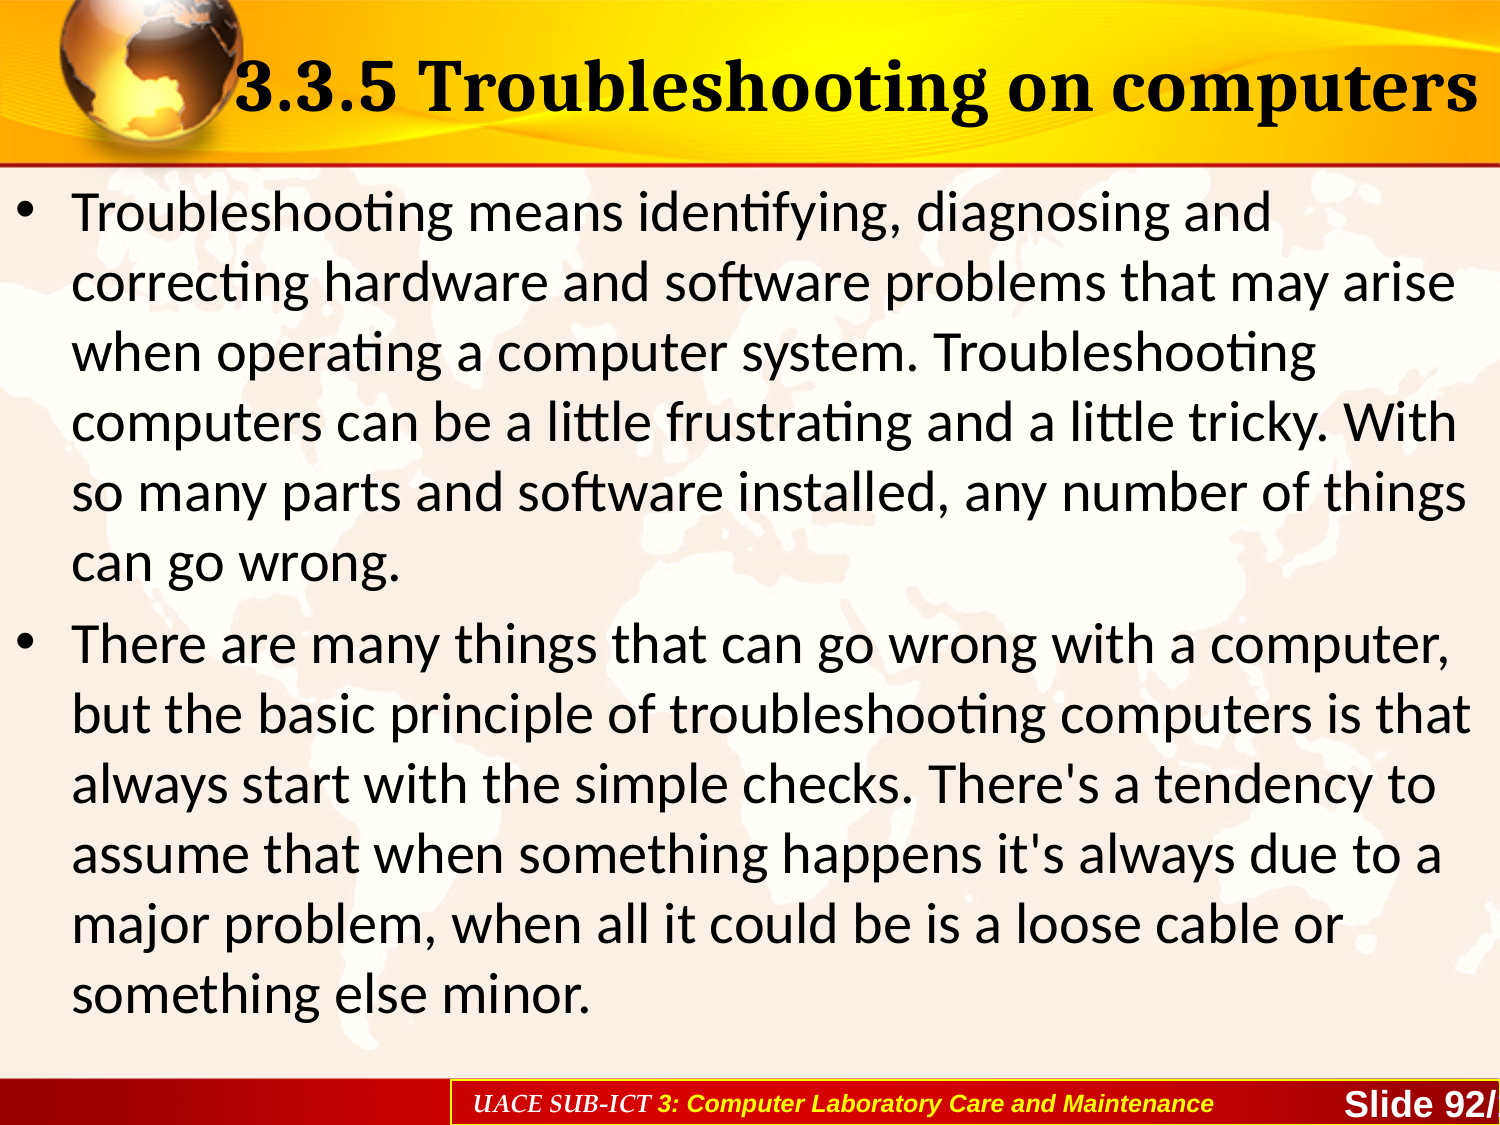

# 3.3.5 Troubleshooting on computers
Troubleshooting means identifying, diagnosing and correcting hardware and software problems that may arise when operating a computer system. Troubleshooting computers can be a little frustrating and a little tricky. With so many parts and software installed, any number of things can go wrong.
There are many things that can go wrong with a computer, but the basic principle of troubleshooting computers is that always start with the simple checks. There's a tendency to assume that when something happens it's always due to a major problem, when all it could be is a loose cable or something else minor.